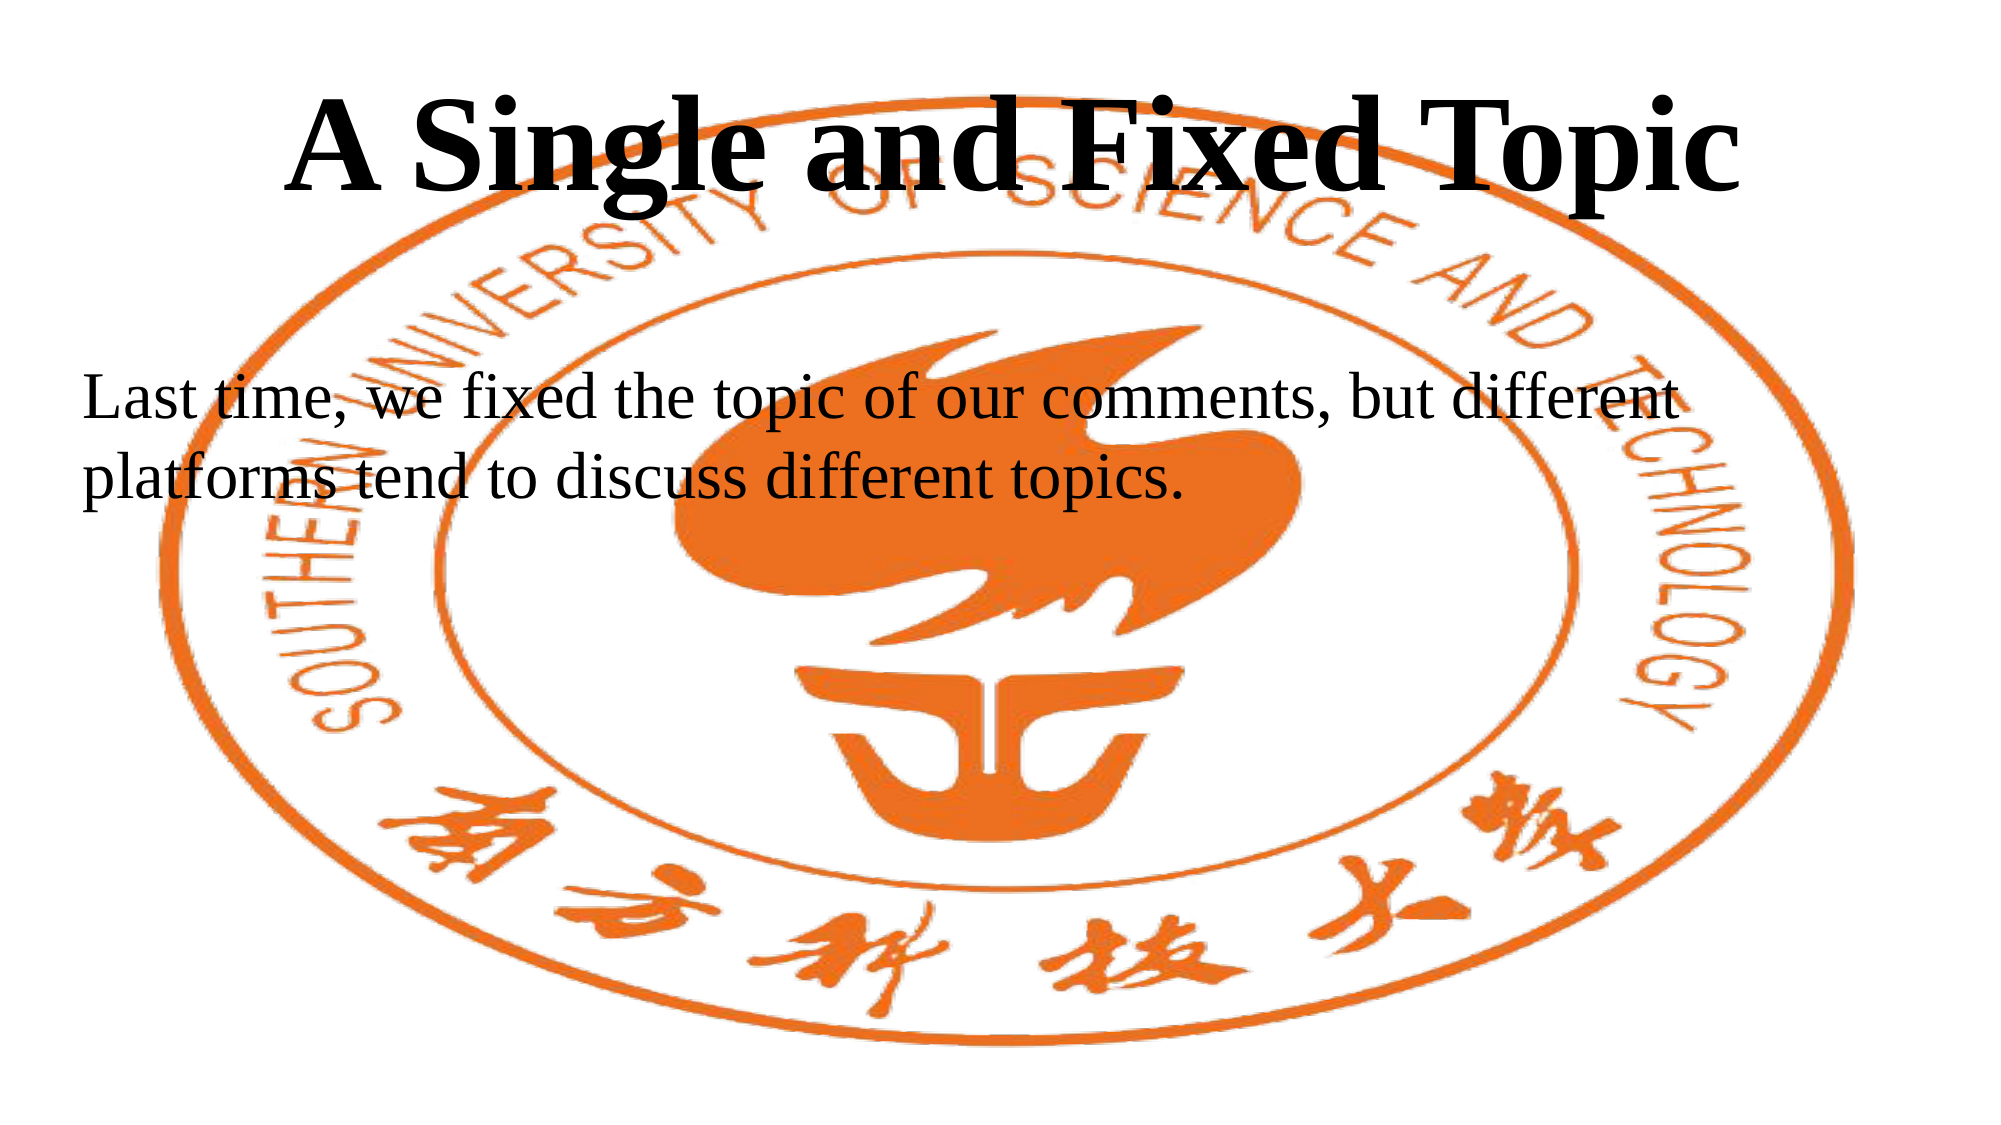

A Single and Fixed Topic
Last time, we fixed the topic of our comments, but different platforms tend to discuss different topics.